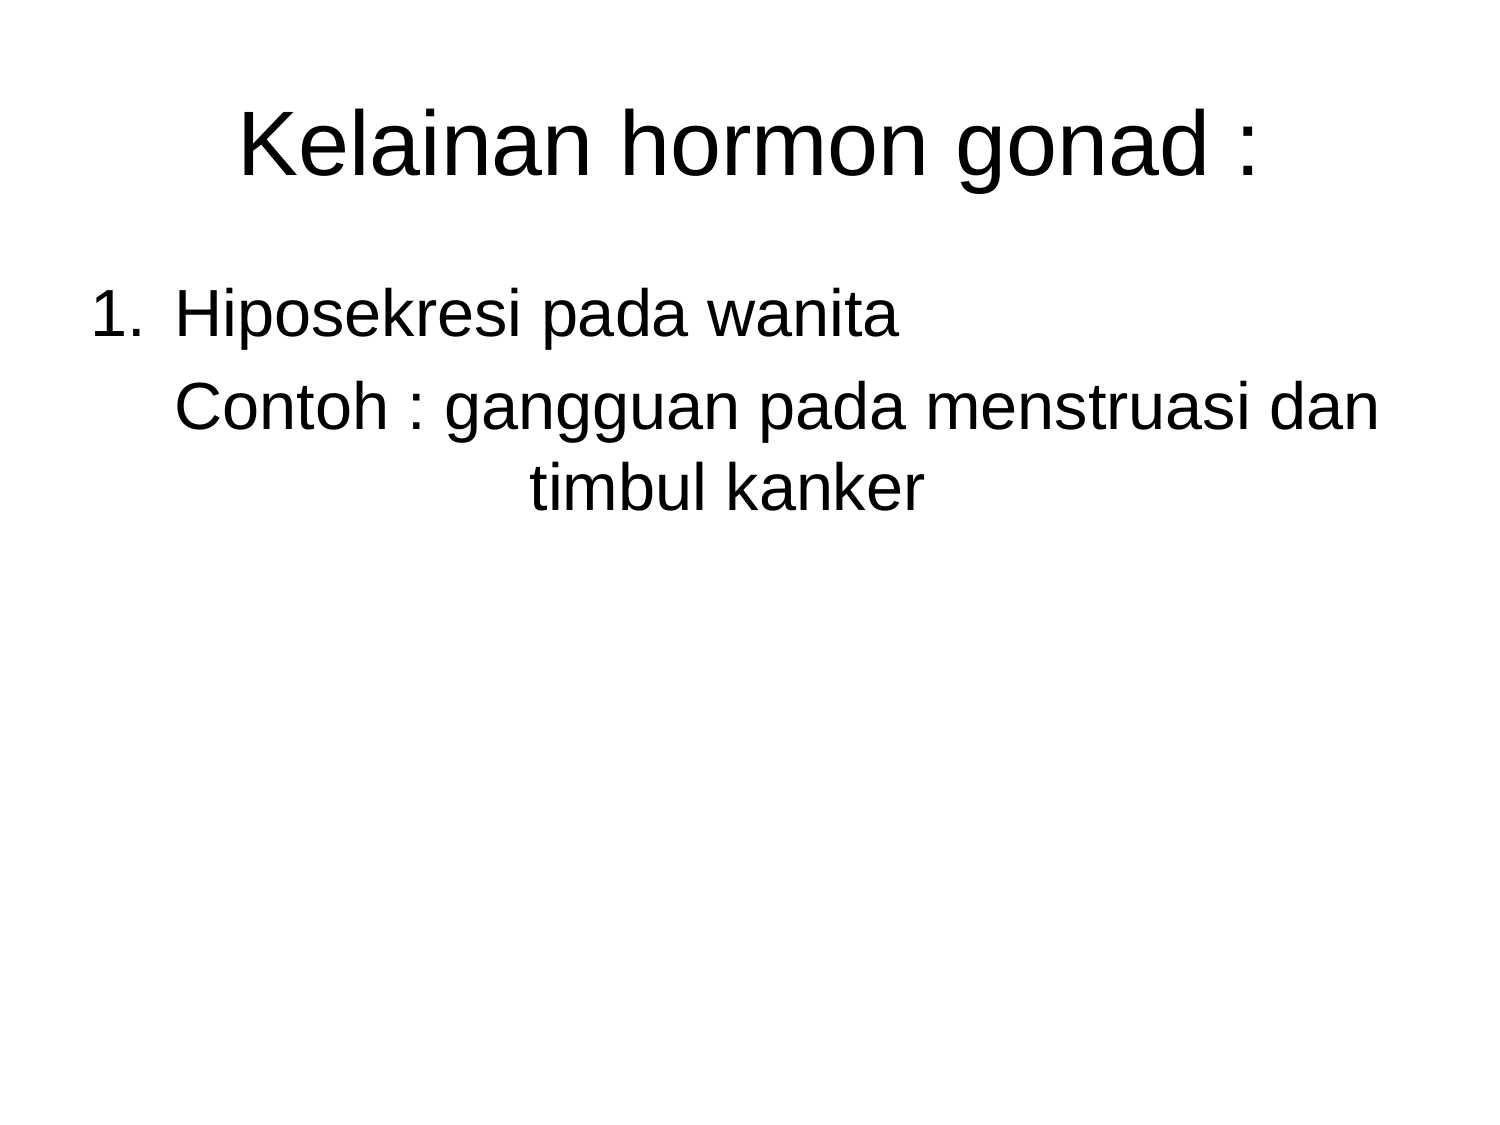

# Kelainan hormon gonad :
Hiposekresi pada wanita
	Contoh : gangguan pada menstruasi dan 		   timbul kanker